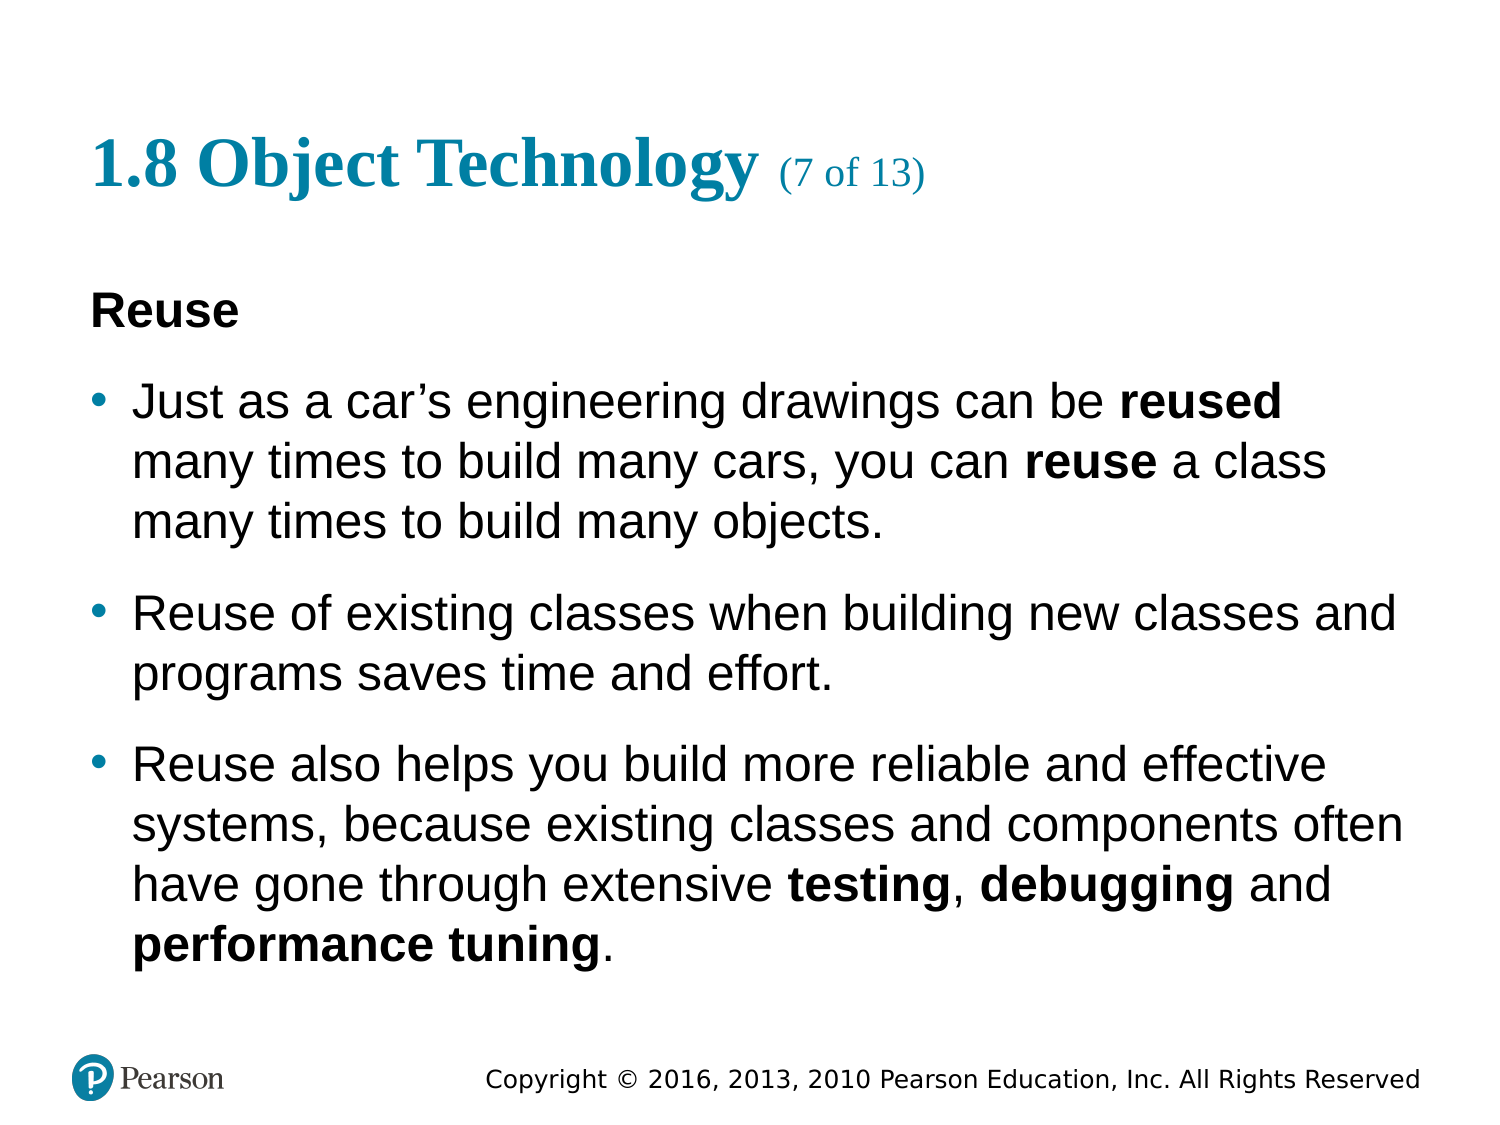

# 1.8 Object Technology (7 of 13)
Reuse
Just as a car’s engineering drawings can be reused many times to build many cars, you can reuse a class many times to build many objects.
Reuse of existing classes when building new classes and programs saves time and effort.
Reuse also helps you build more reliable and effective systems, because existing classes and components often have gone through extensive testing, debugging and performance tuning.